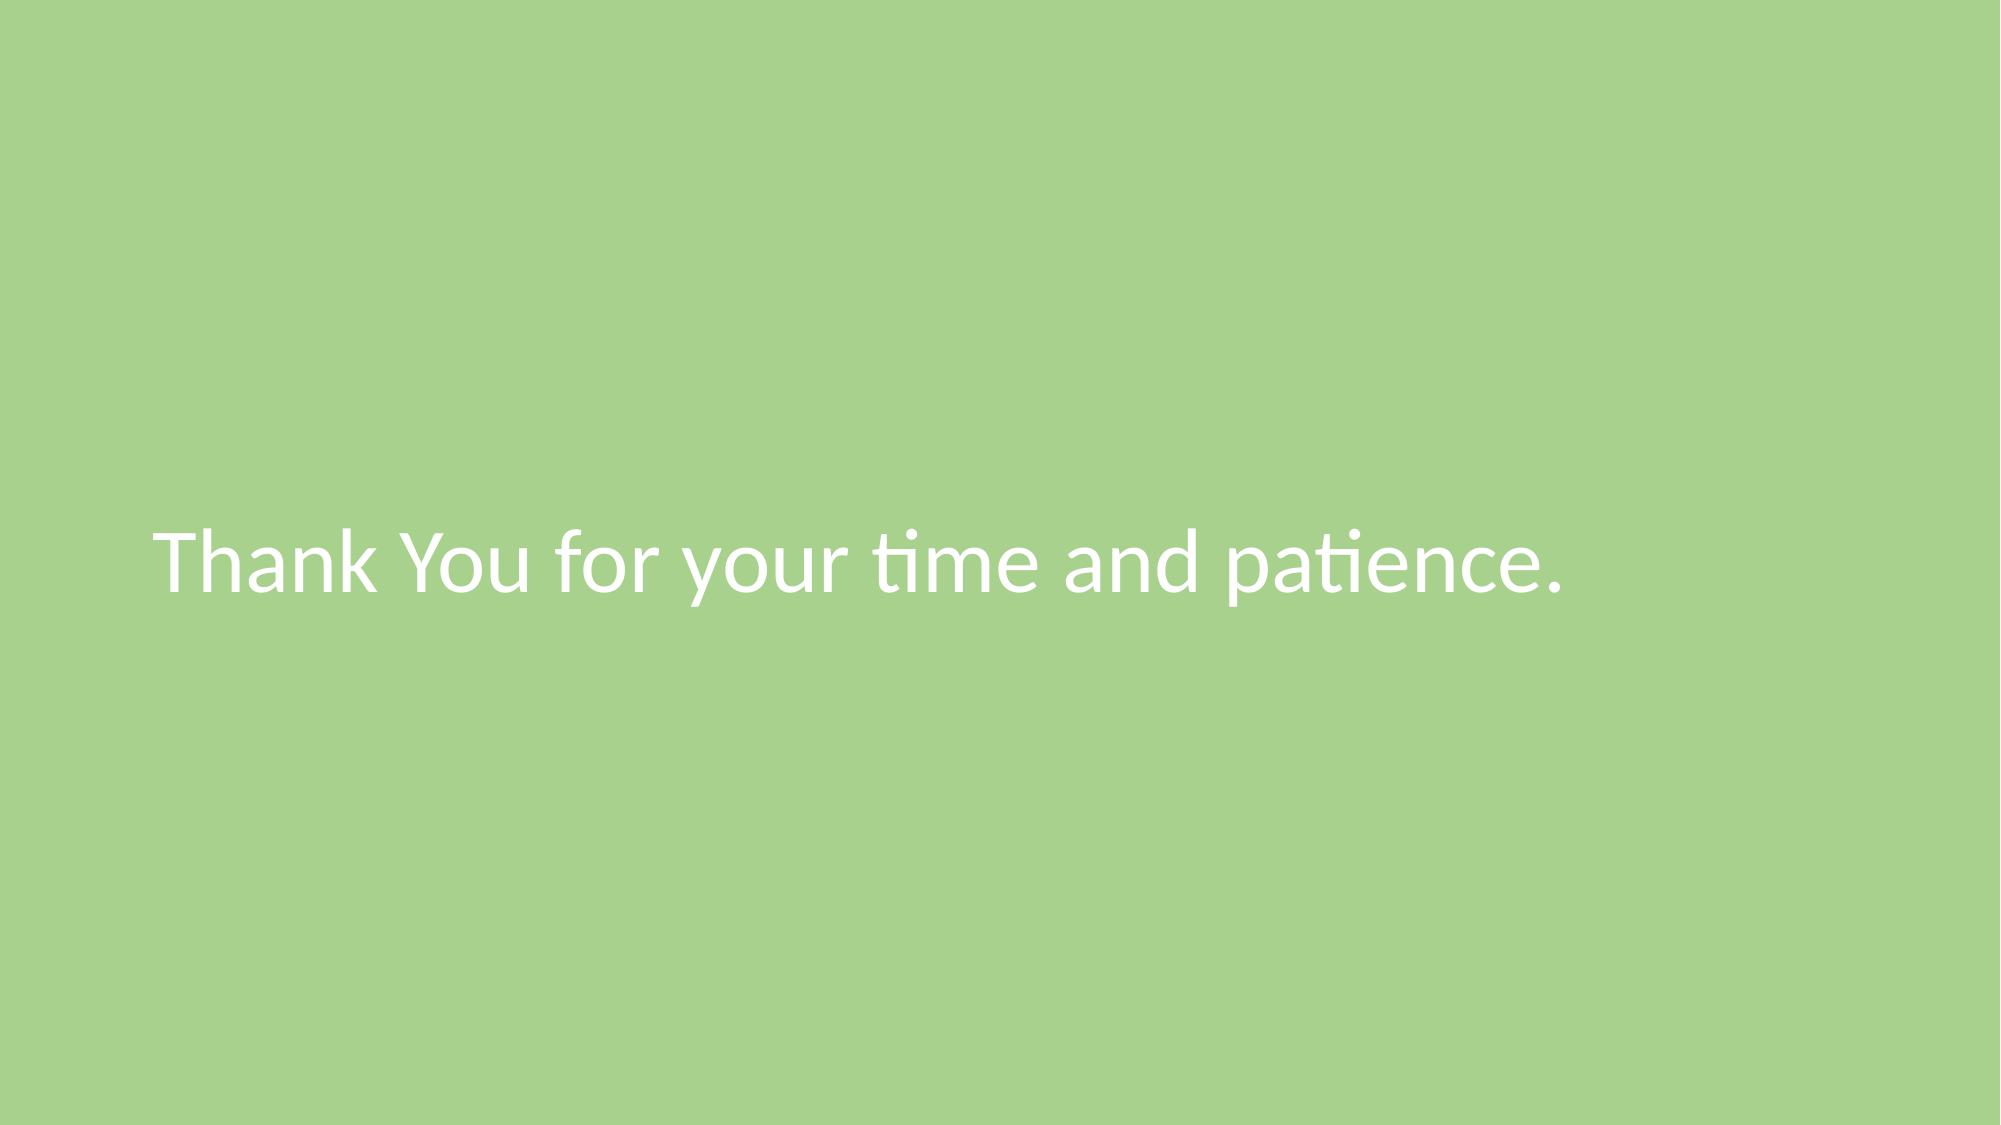

# Thank You for your time and patience.